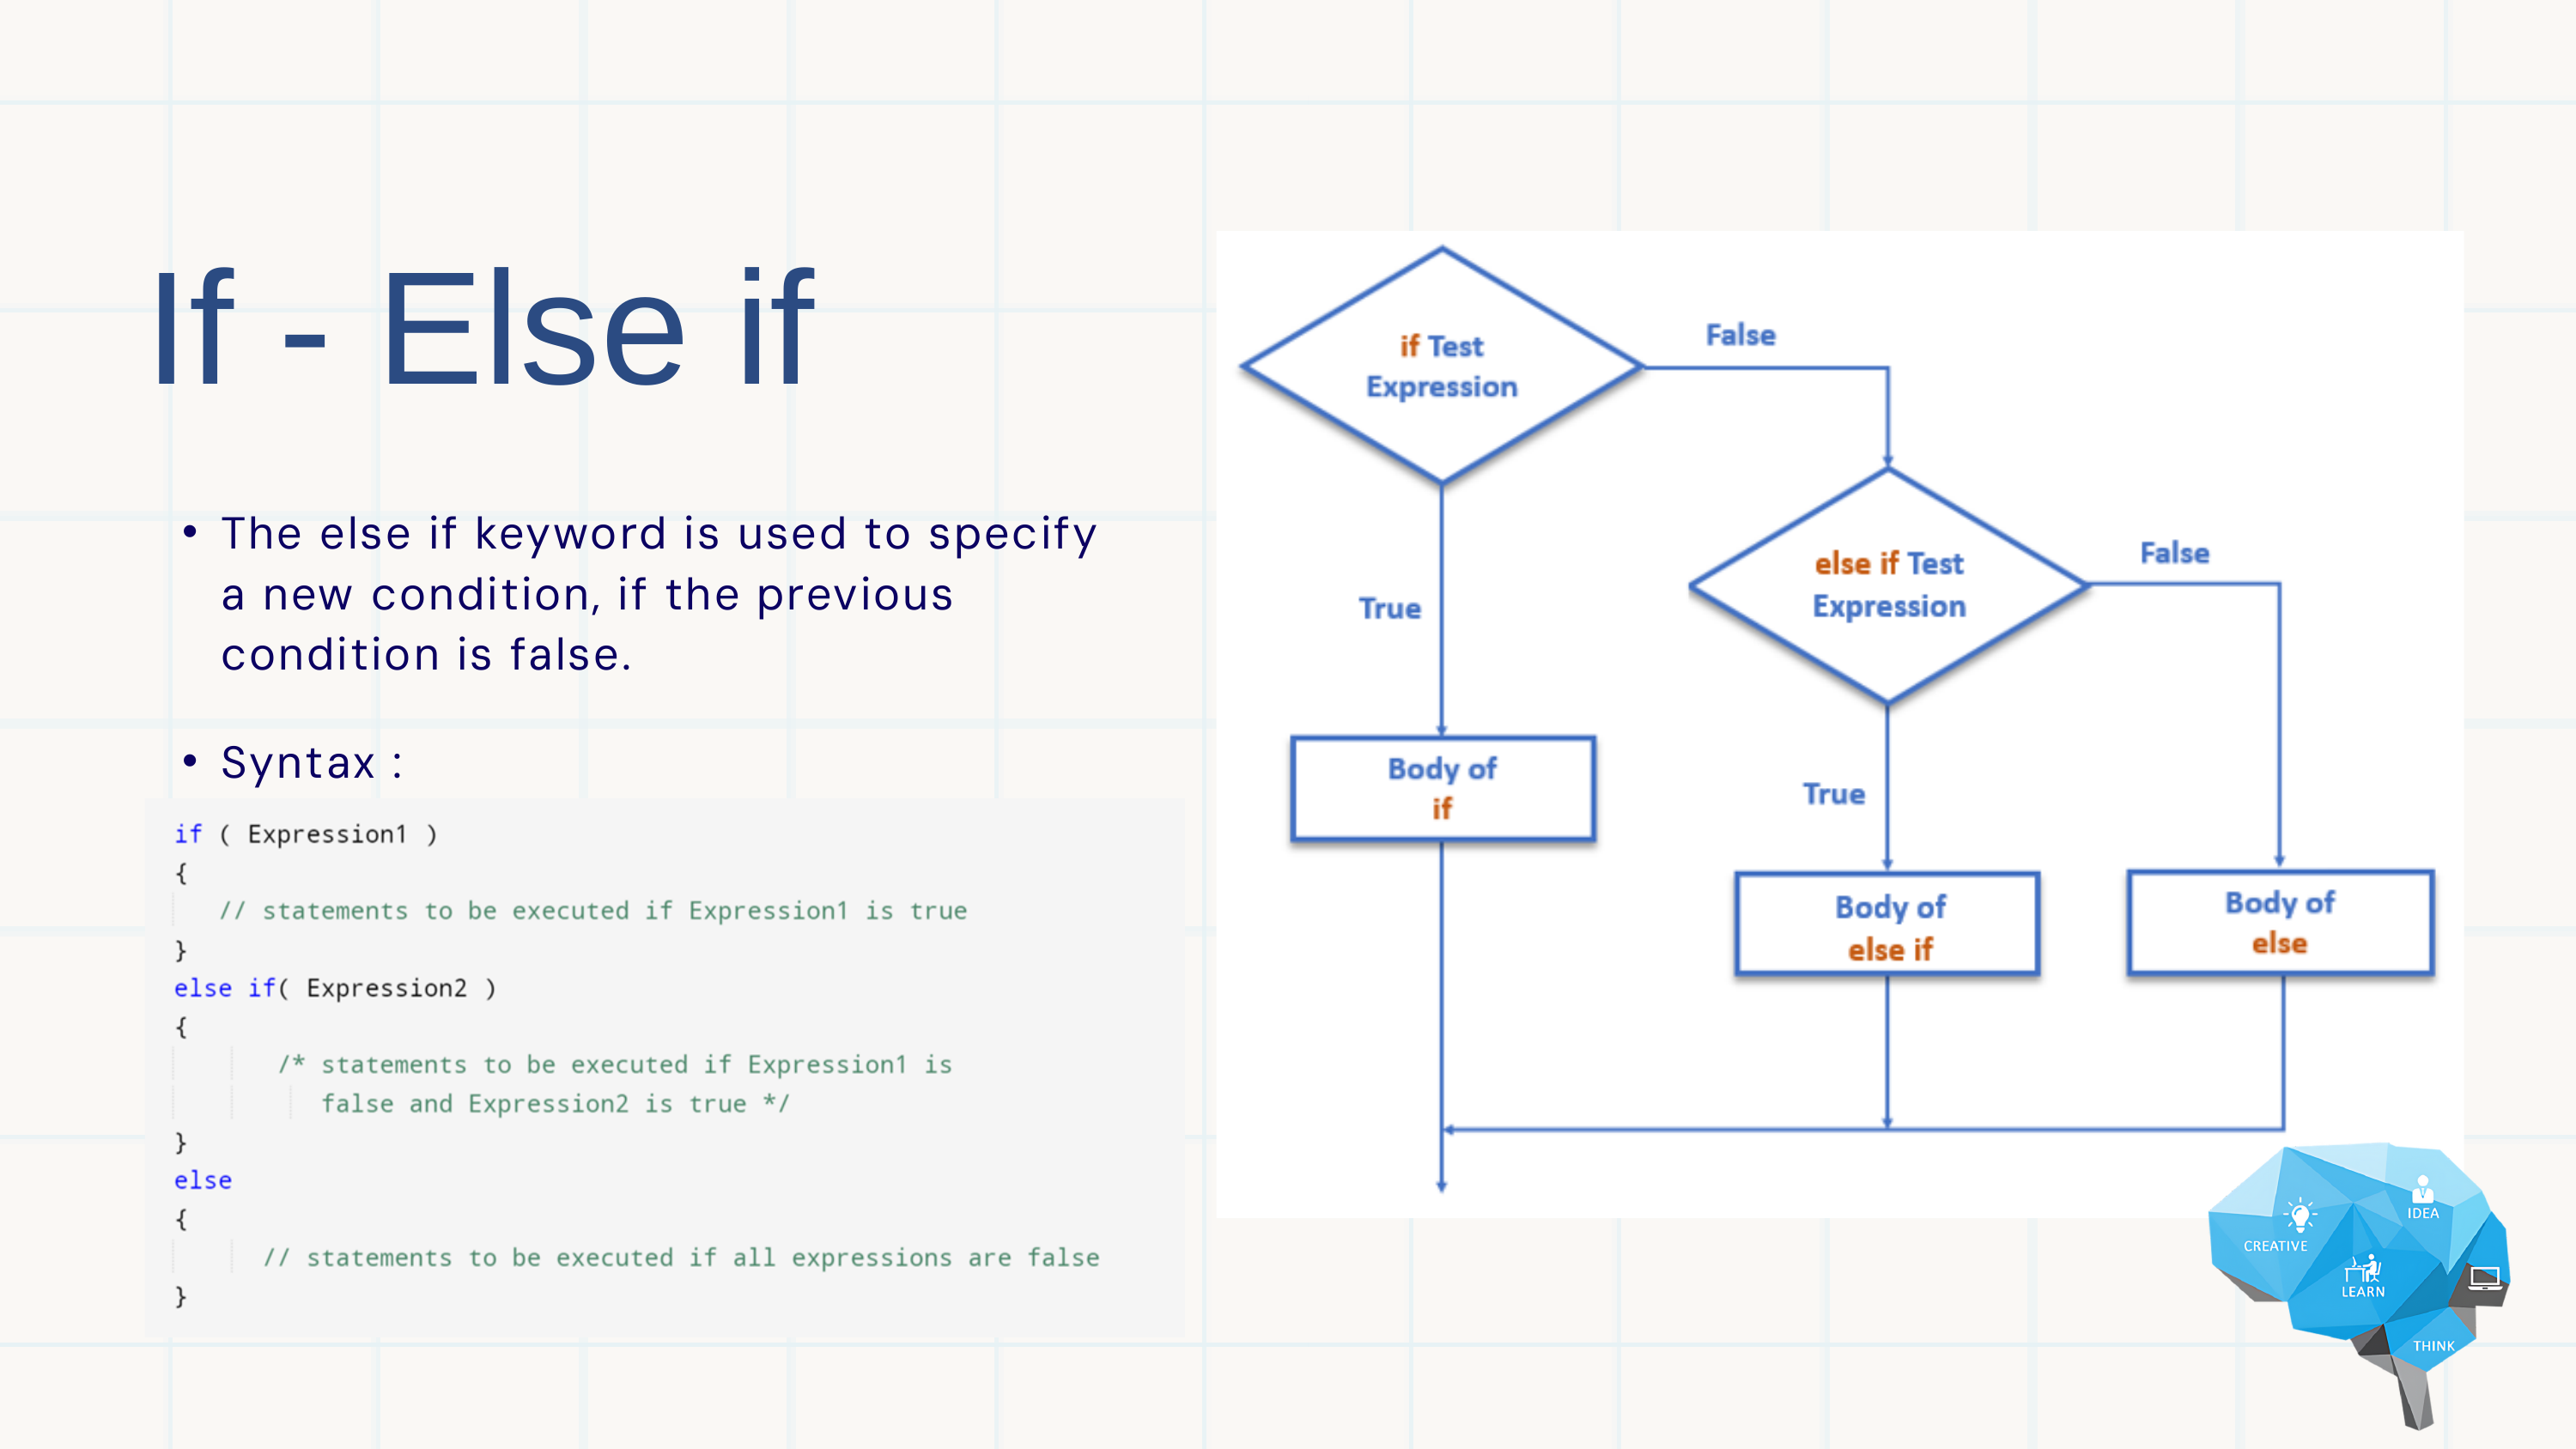

If - Else if
The else if keyword is used to specify a new condition, if the previous condition is false.

Syntax :